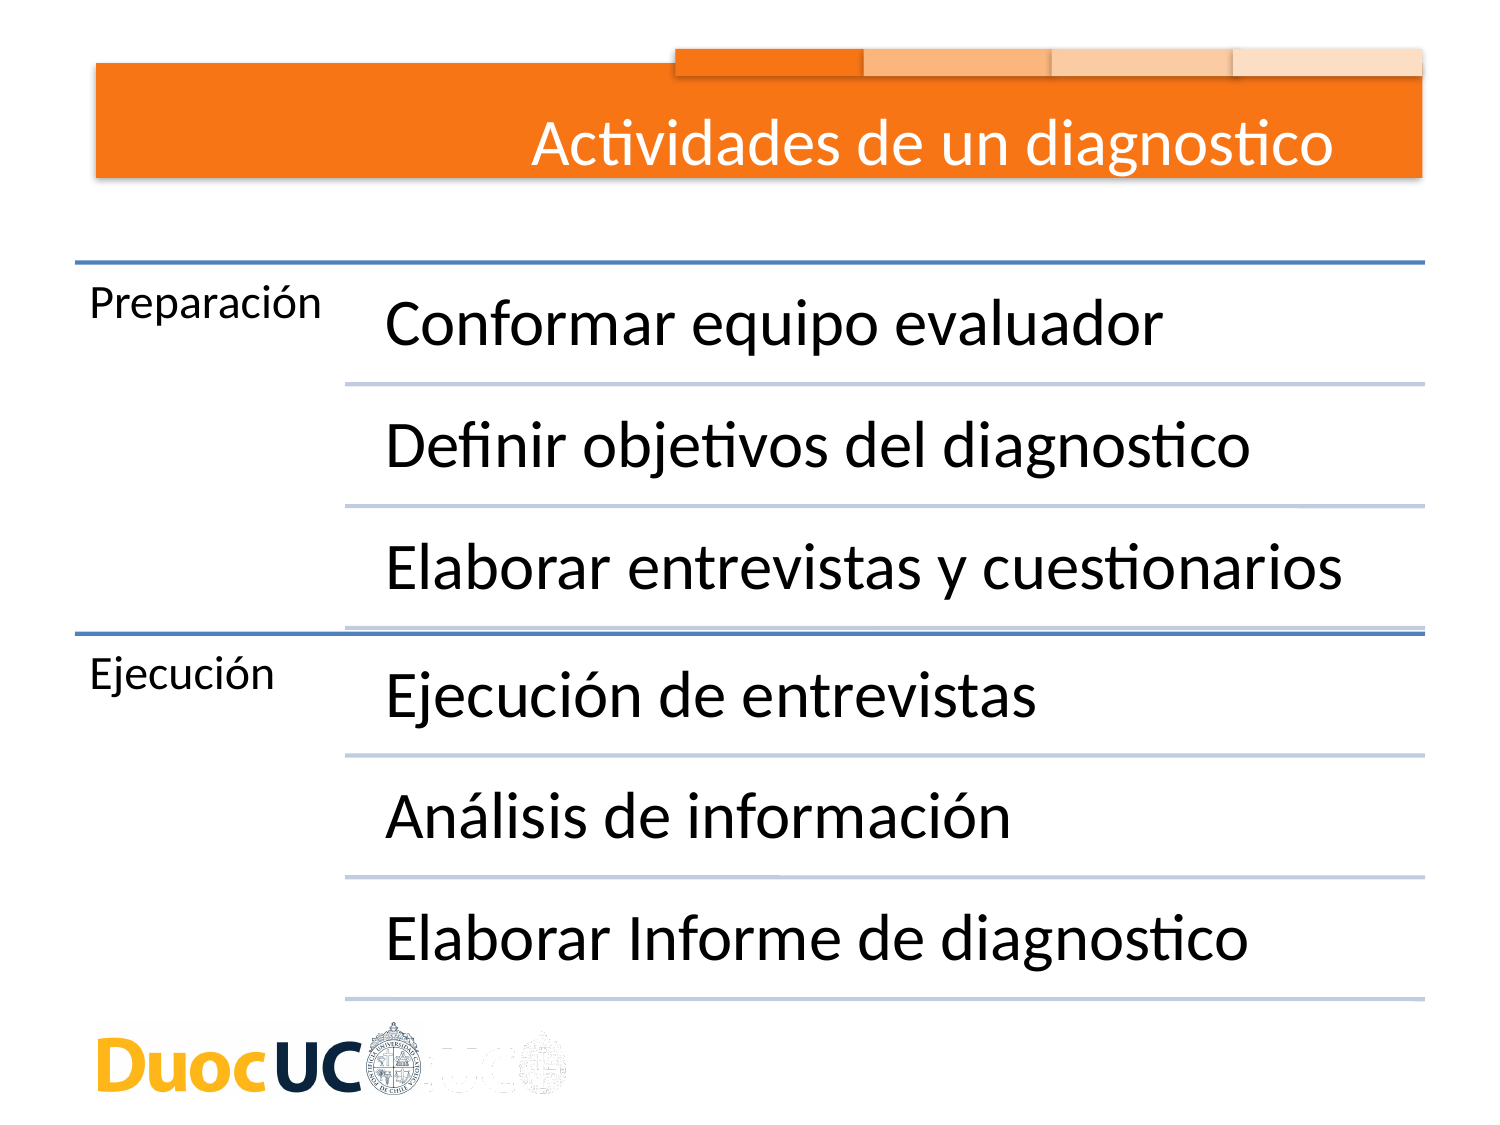

Actividades de un diagnostico
Preparación
Conformar equipo evaluador
Definir objetivos del diagnostico
Elaborar entrevistas y cuestionarios
Ejecución
Ejecución de entrevistas
Análisis de información
Elaborar Informe de diagnostico